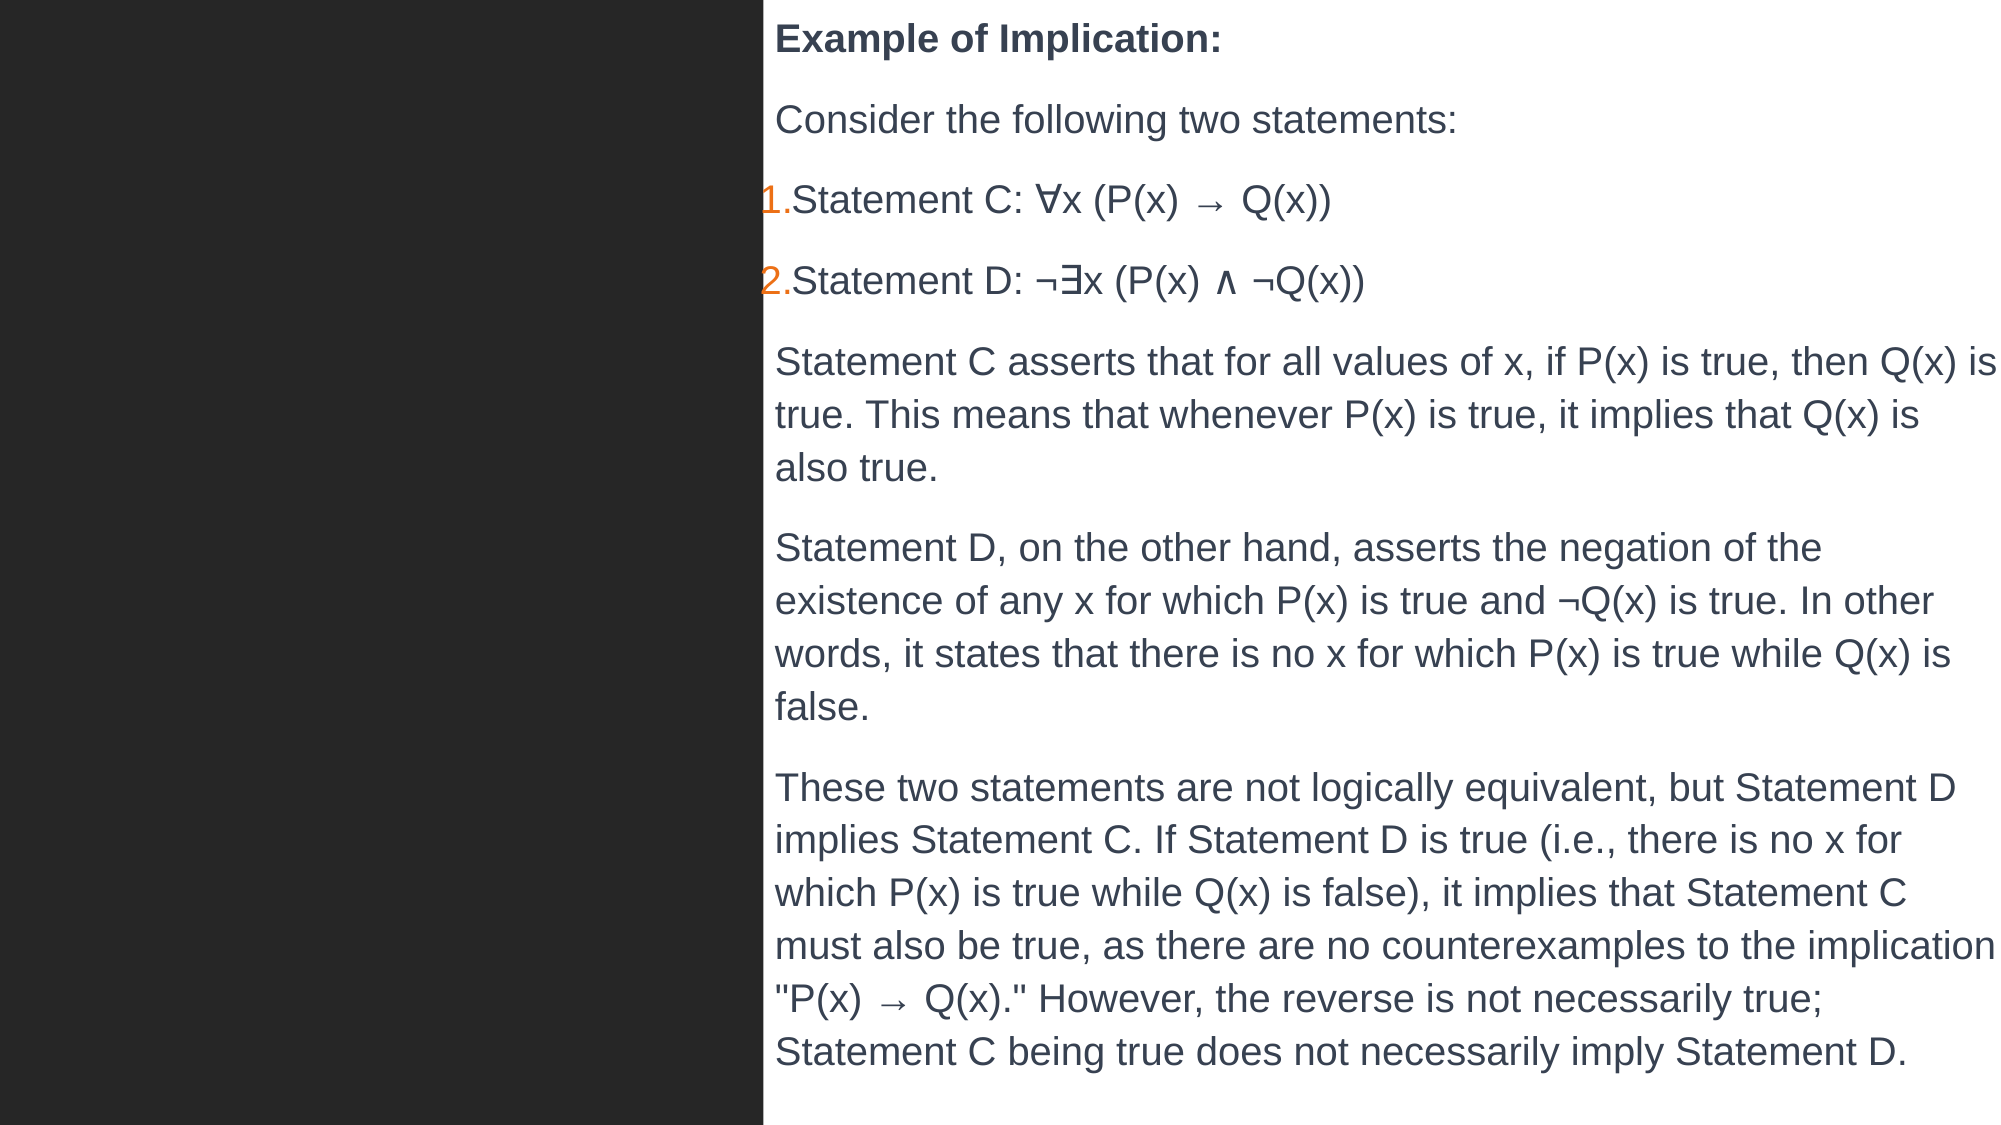

Example of Implication:
Consider the following two statements:
Statement C: ∀x (P(x) → Q(x))
Statement D: ¬∃x (P(x) ∧ ¬Q(x))
Statement C asserts that for all values of x, if P(x) is true, then Q(x) is true. This means that whenever P(x) is true, it implies that Q(x) is also true.
Statement D, on the other hand, asserts the negation of the existence of any x for which P(x) is true and ¬Q(x) is true. In other words, it states that there is no x for which P(x) is true while Q(x) is false.
These two statements are not logically equivalent, but Statement D implies Statement C. If Statement D is true (i.e., there is no x for which P(x) is true while Q(x) is false), it implies that Statement C must also be true, as there are no counterexamples to the implication "P(x) → Q(x)." However, the reverse is not necessarily true; Statement C being true does not necessarily imply Statement D.